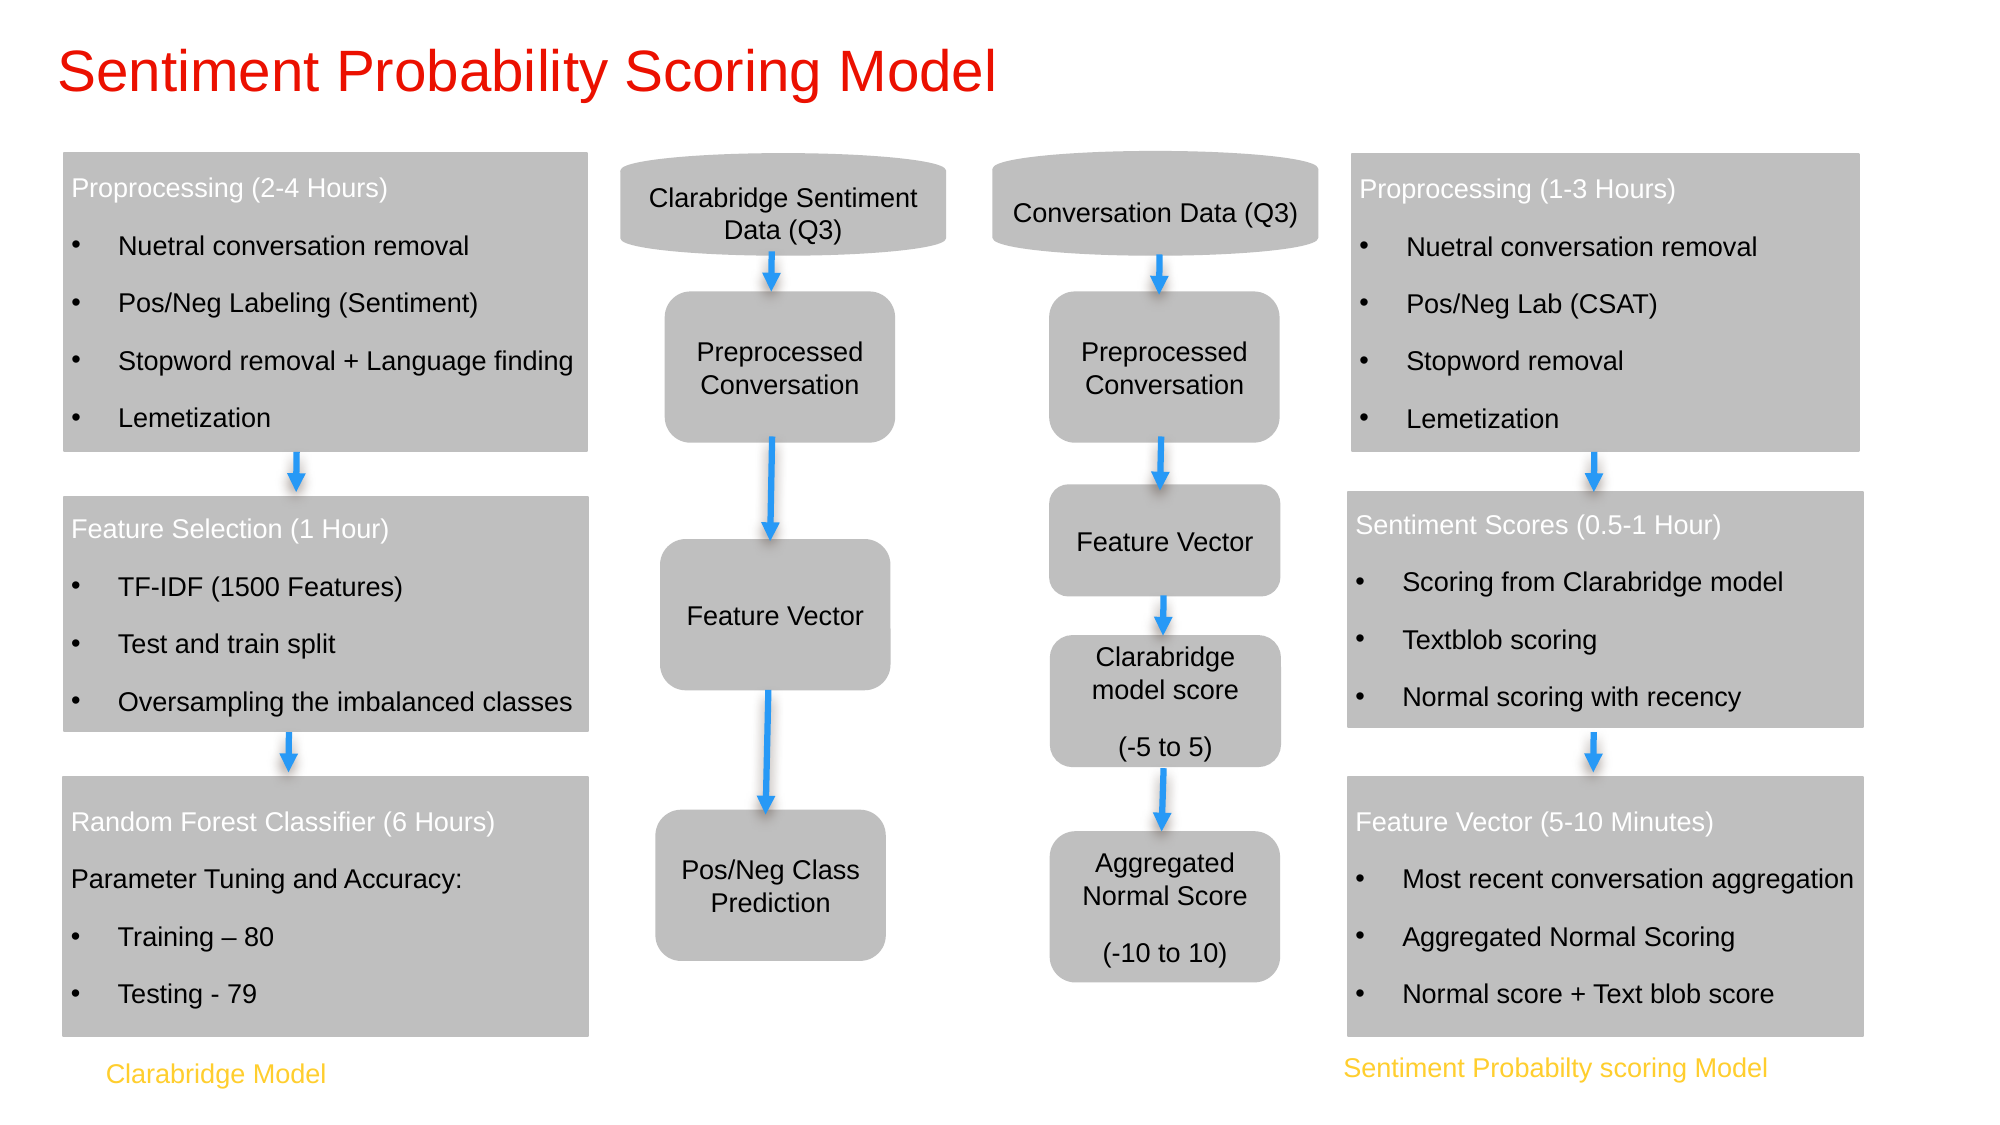

Sentiment Probability Scoring Model

Conversation Data (Q3)
Proprocessing (2-4 Hours)
Nuetral conversation removal
Pos/Neg Labeling (Sentiment)
Stopword removal + Language finding
Lemetization
Proprocessing (1-3 Hours)
Nuetral conversation removal
Pos/Neg Lab (CSAT)
Stopword removal
Lemetization
Clarabridge Sentiment Data (Q3)
Preprocessed Conversation
Preprocessed Conversation
Feature Vector
Sentiment Scores (0.5-1 Hour)
Scoring from Clarabridge model
Textblob scoring
Normal scoring with recency
Feature Selection (1 Hour)
TF-IDF (1500 Features)
Test and train split
Oversampling the imbalanced classes
Feature Vector
Clarabridge model score
(-5 to 5)
Feature Vector (5-10 Minutes)
Most recent conversation aggregation
Aggregated Normal Scoring
Normal score + Text blob score
Random Forest Classifier (6 Hours)
Parameter Tuning and Accuracy:
Training – 80
Testing - 79
Pos/Neg Class Prediction
Aggregated Normal Score
(-10 to 10)
Sentiment Probabilty scoring Model
Clarabridge Model